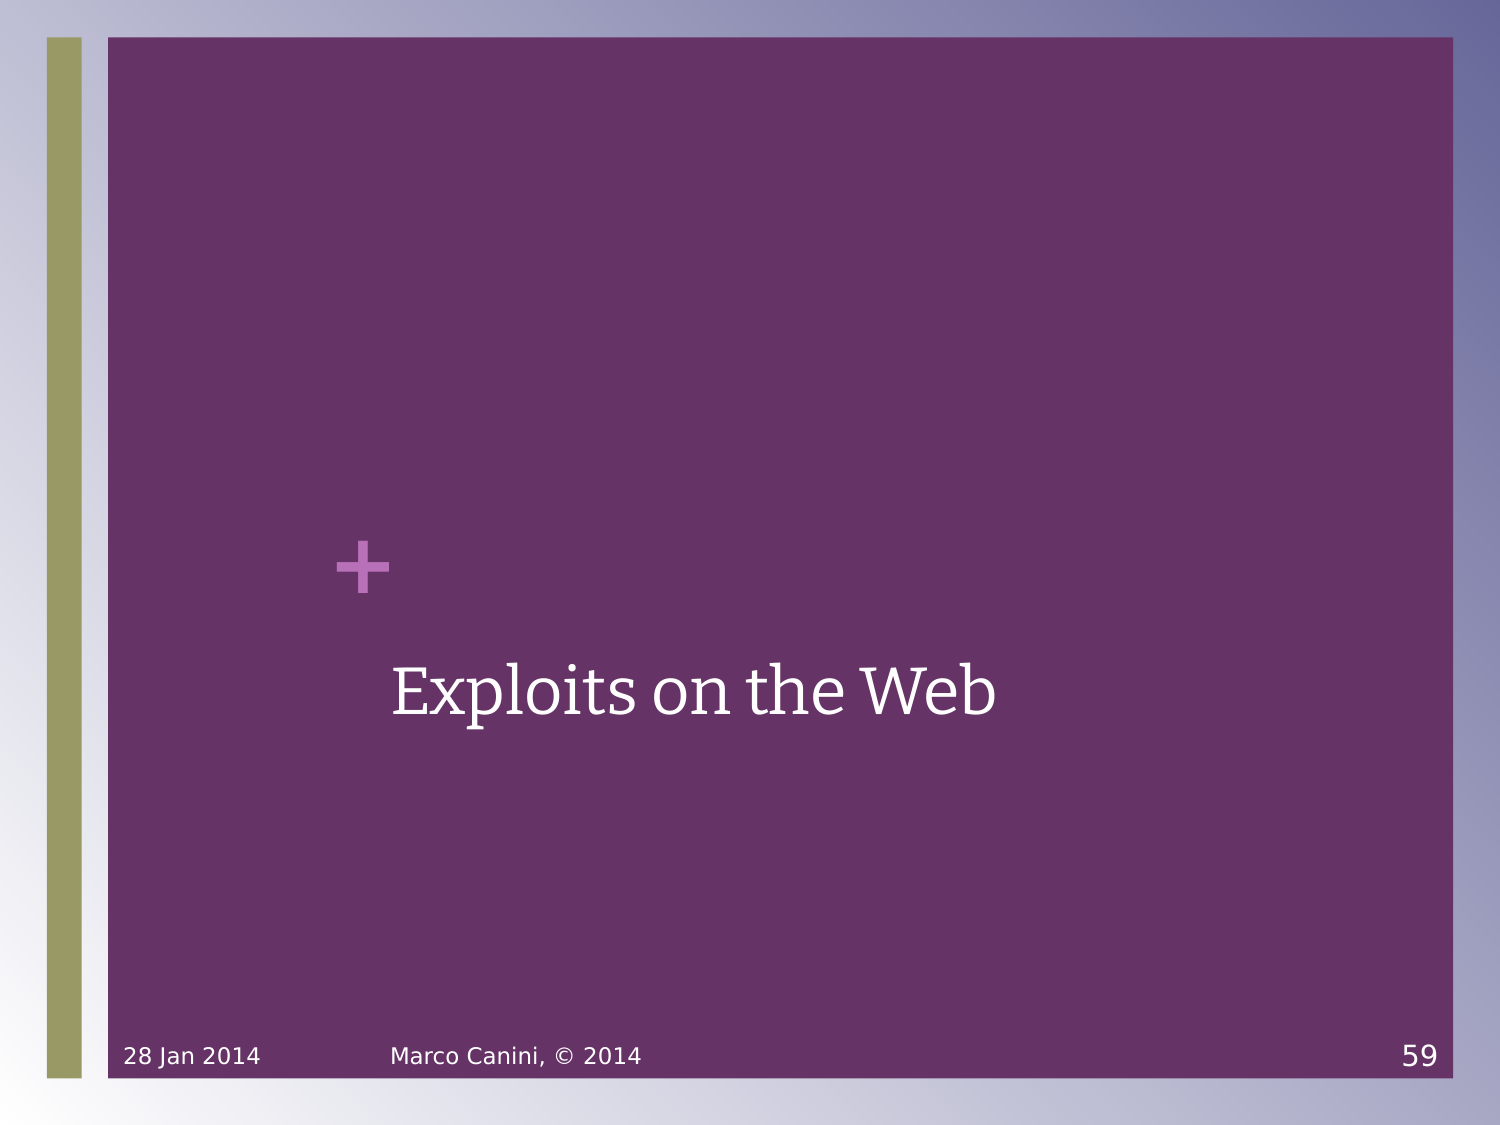

# Exploits on the Web

28 Jan 2014
Marco Canini, © 2014
59